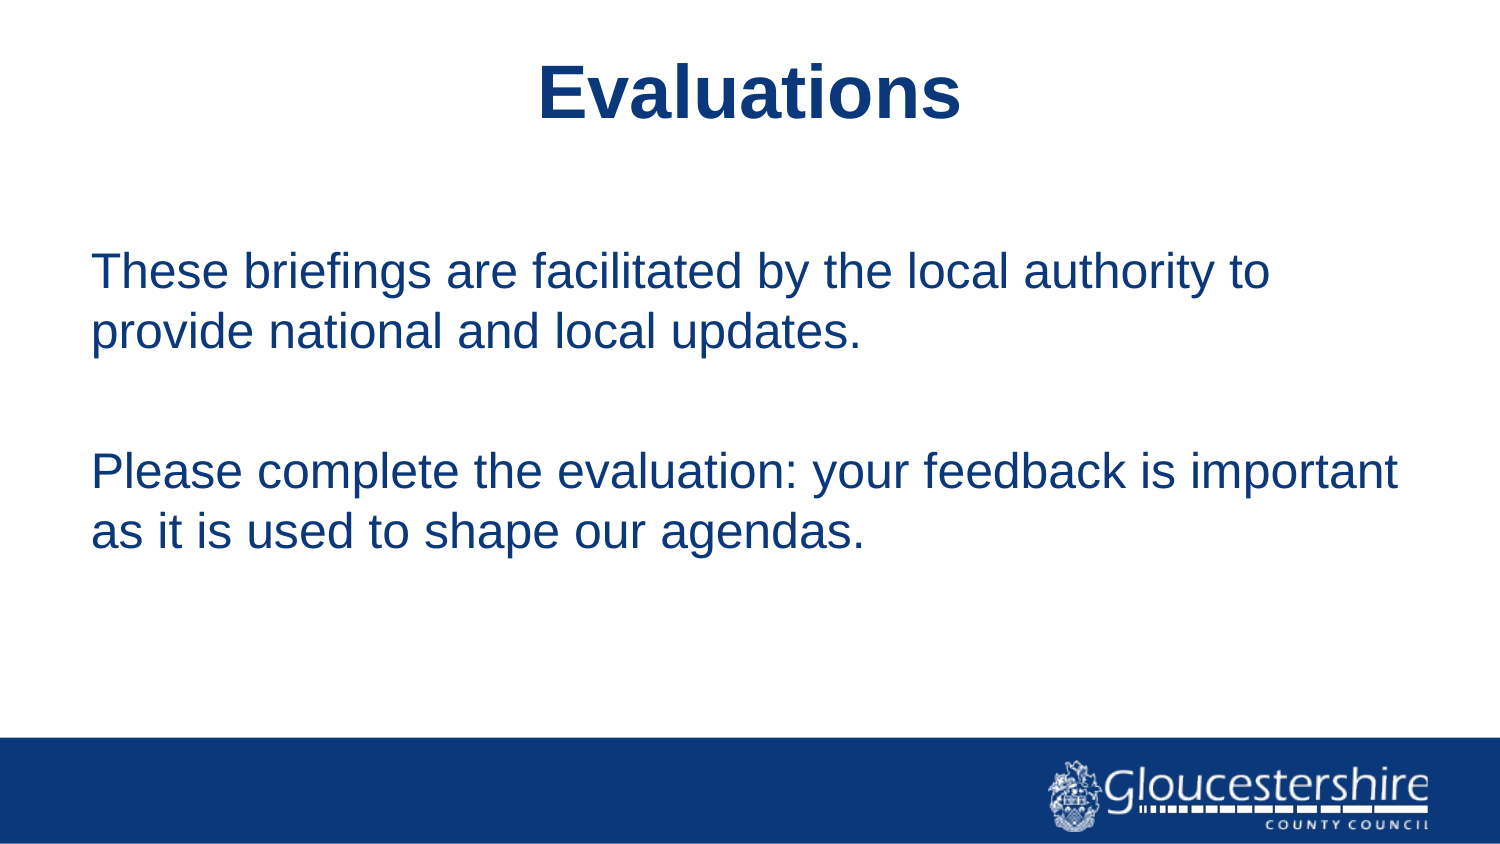

# Evaluations
These briefings are facilitated by the local authority to provide national and local updates.

Please complete the evaluation: your feedback is important as it is used to shape our agendas.